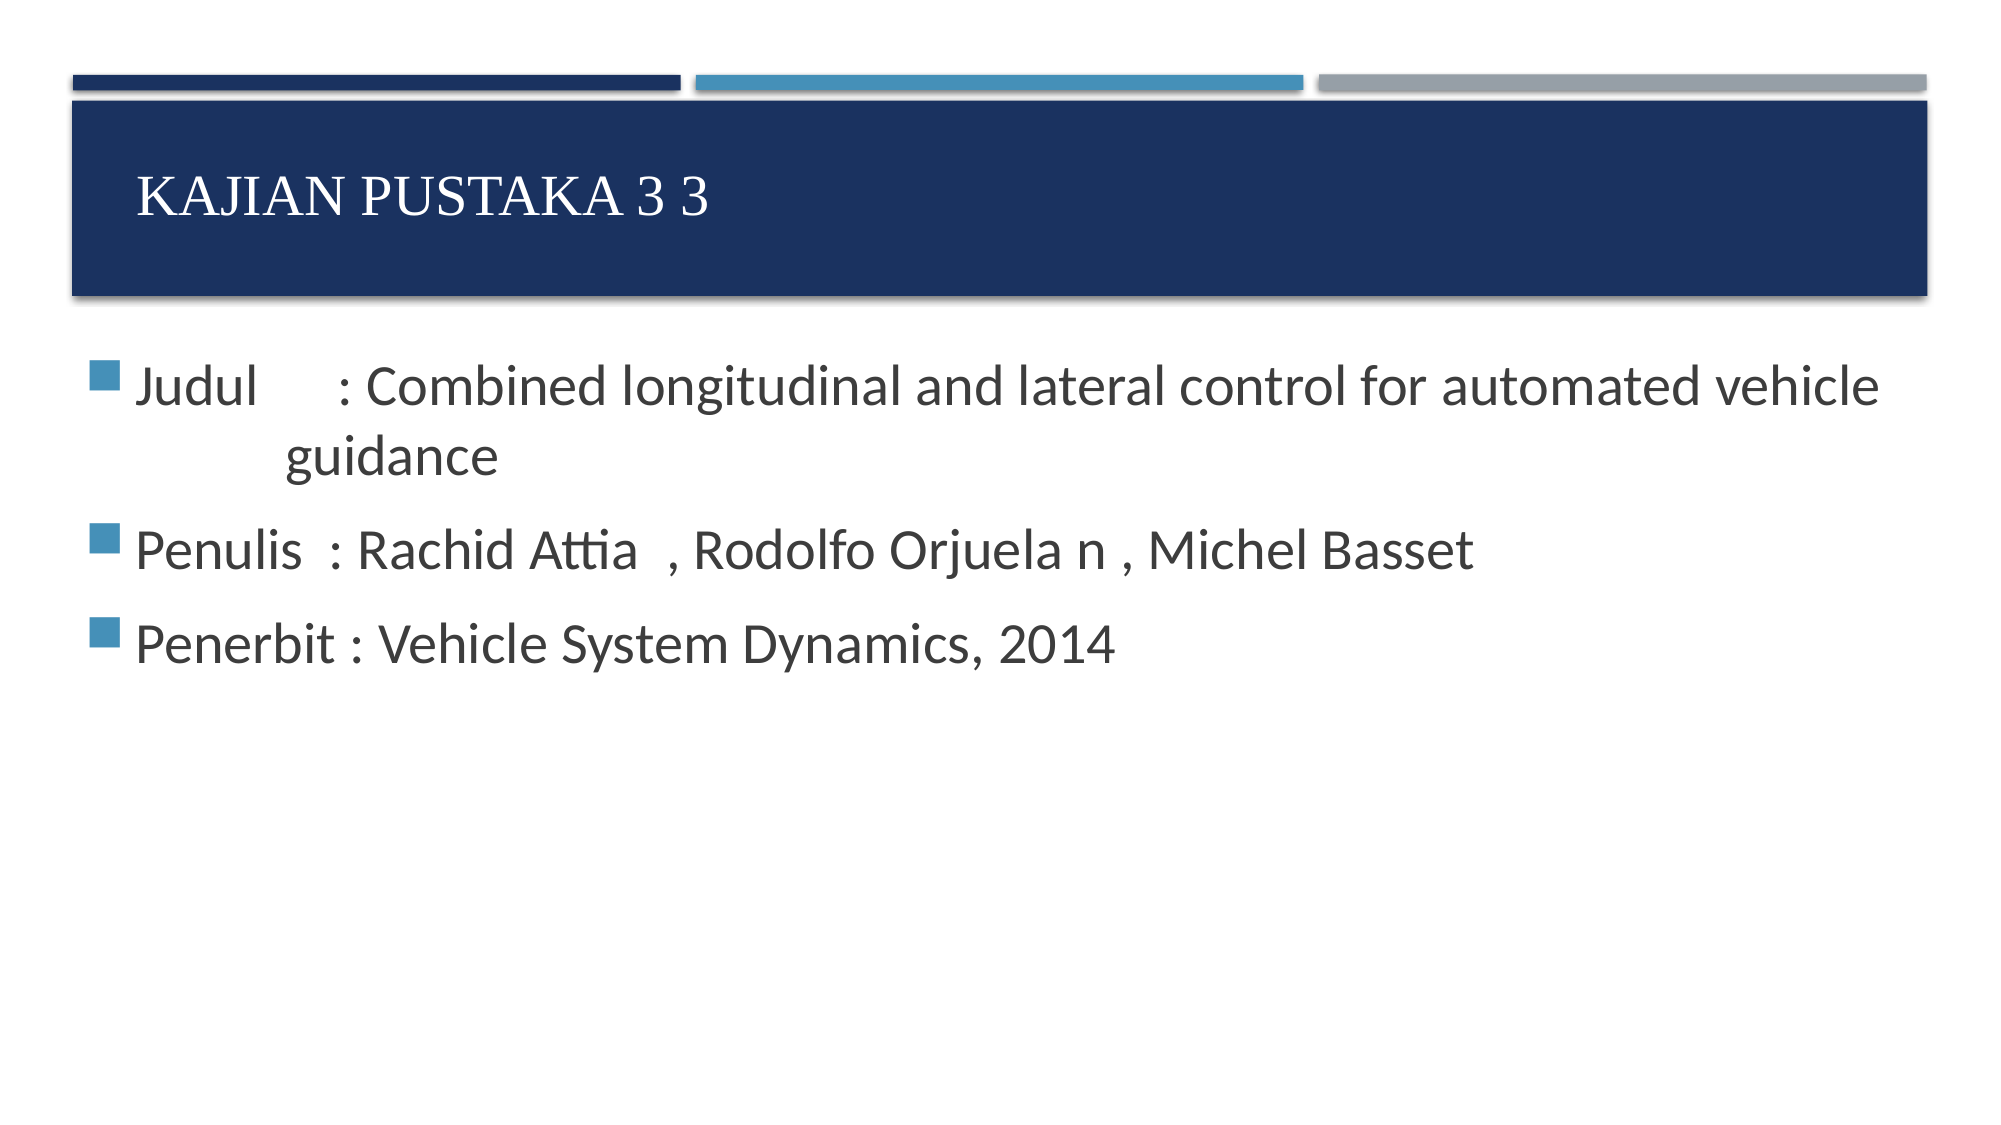

Judul      : Combined longitudinal and lateral control for automated vehicle 		guidance
Penulis   : Rachid Attia  , Rodolfo Orjuela n , Michel Basset
Penerbit : Vehicle System Dynamics, 2014
# Kajian Pustaka 3 3